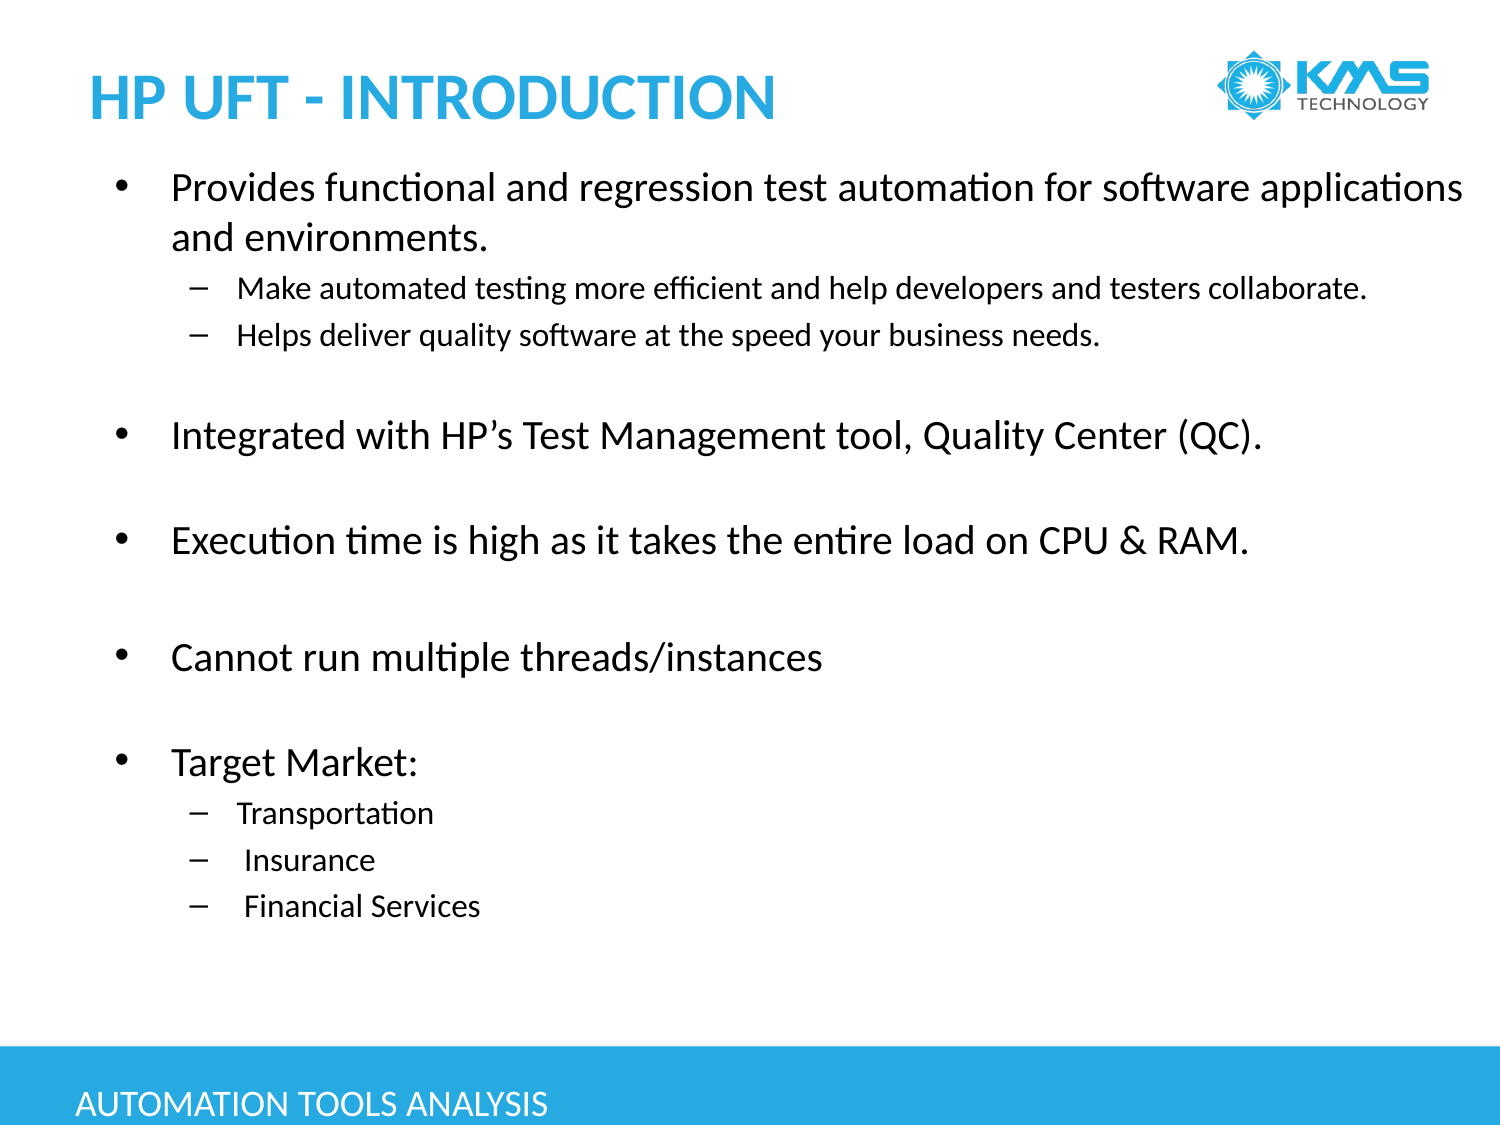

# HP UFT - INTRODUCTION
Provides functional and regression test automation for software applications and environments.
Make automated testing more efficient and help developers and testers collaborate.
Helps deliver quality software at the speed your business needs.

Integrated with HP’s Test Management tool, Quality Center (QC).

Execution time is high as it takes the entire load on CPU & RAM.

Cannot run multiple threads/instances

Target Market:
Transportation
 Insurance
 Financial Services
Automation tools analysis